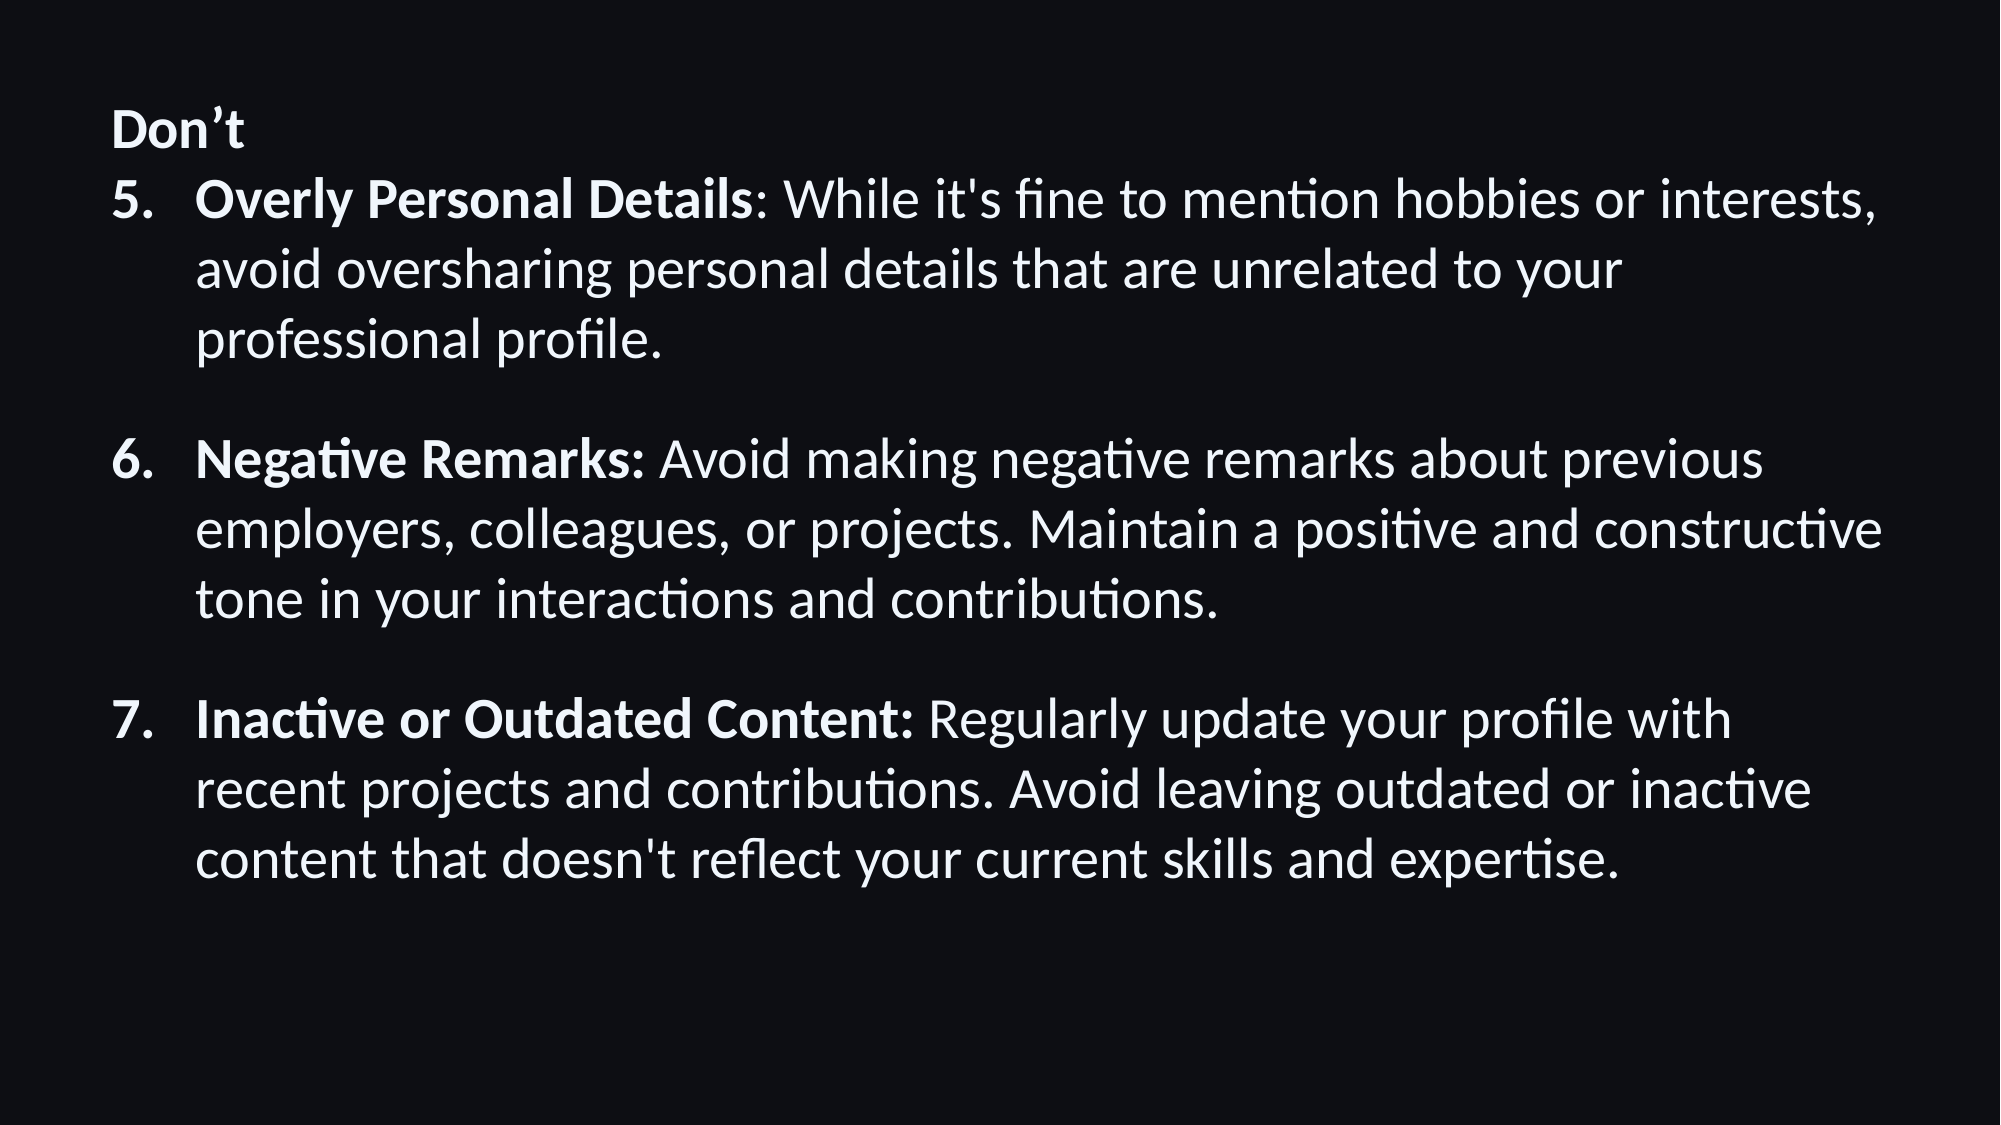

Don’t
Overly Personal Details: While it's fine to mention hobbies or interests, avoid oversharing personal details that are unrelated to your professional profile.
Negative Remarks: Avoid making negative remarks about previous employers, colleagues, or projects. Maintain a positive and constructive tone in your interactions and contributions.
Inactive or Outdated Content: Regularly update your profile with recent projects and contributions. Avoid leaving outdated or inactive content that doesn't reflect your current skills and expertise.